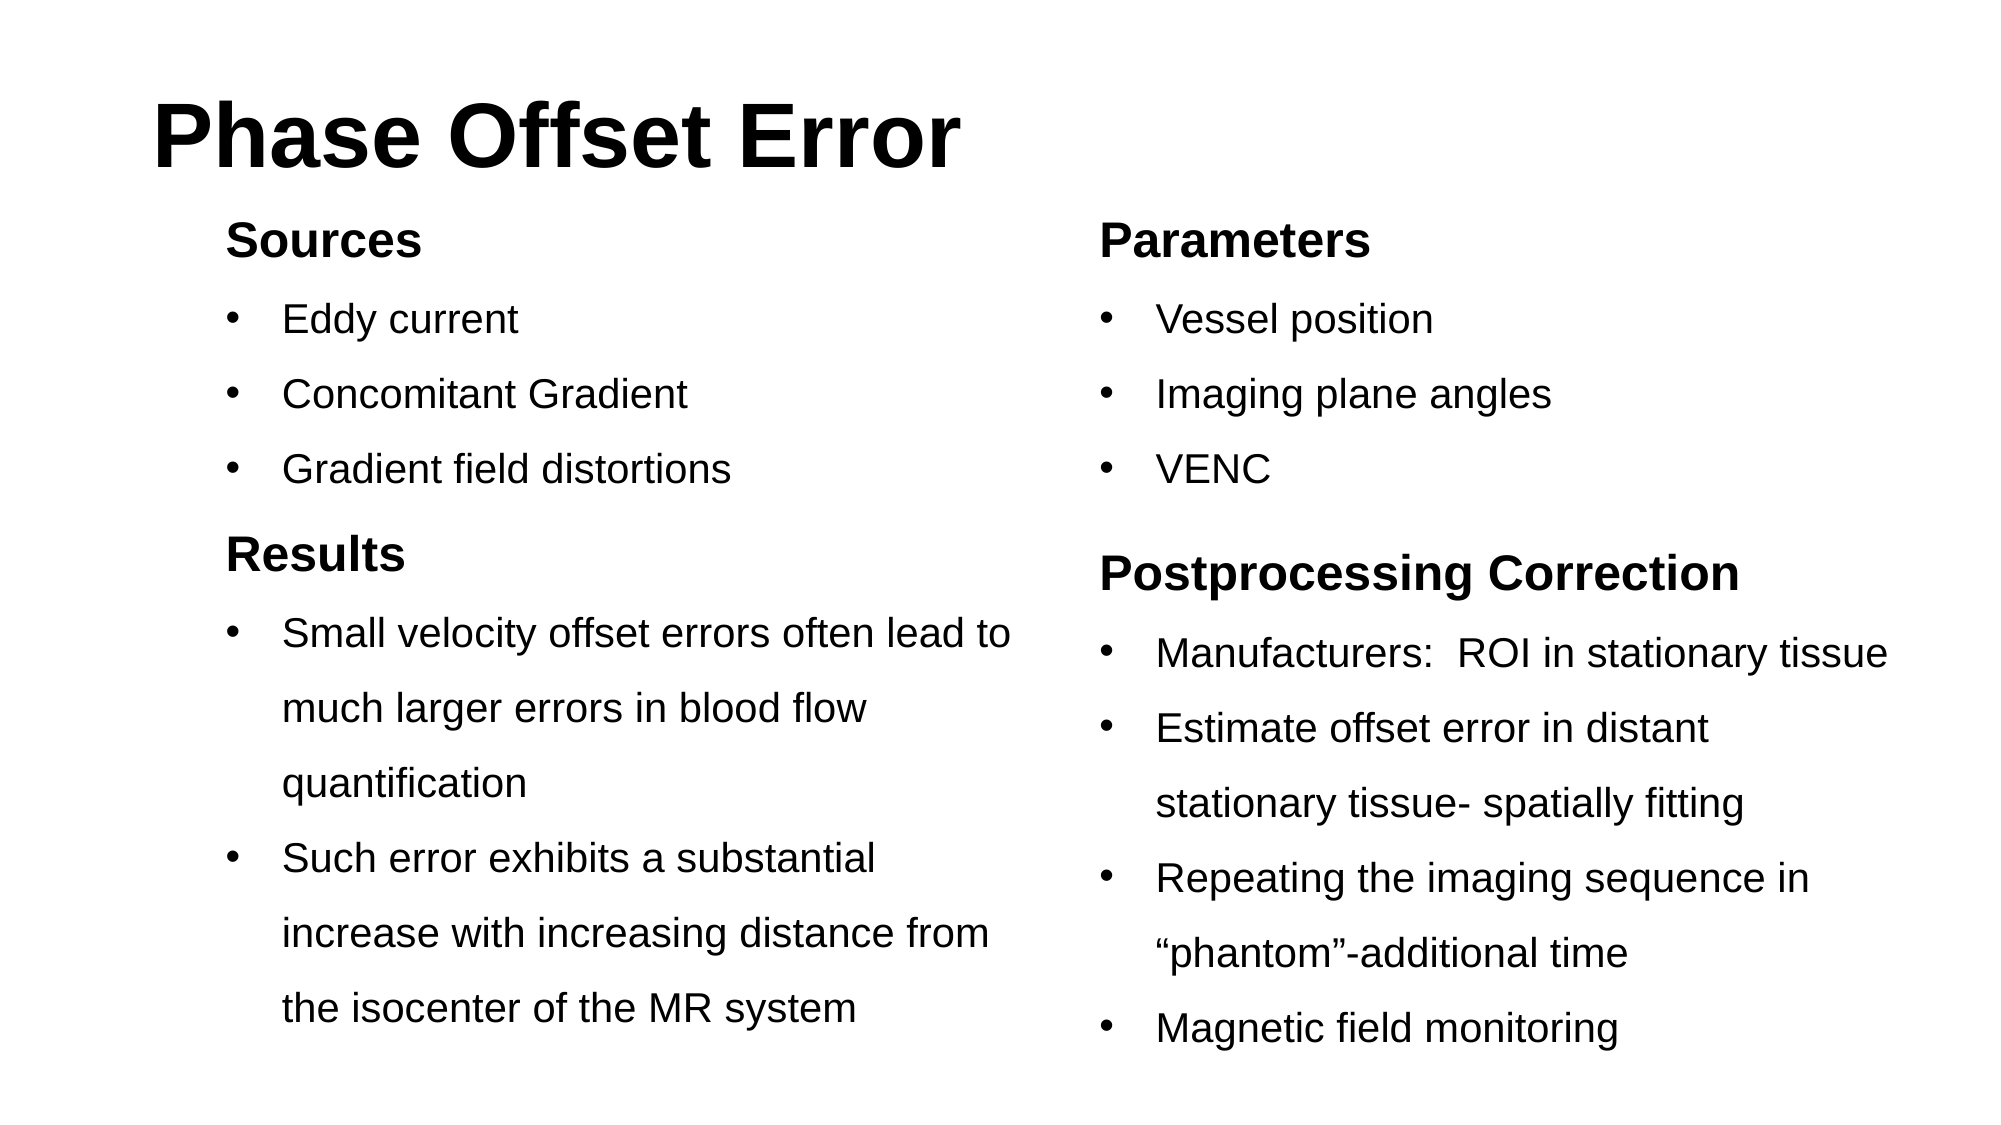

# Phase Offset Error
Sources
Eddy current
Concomitant Gradient
Gradient field distortions

Parameters
Vessel position
Imaging plane angles
VENC
Results
Small velocity offset errors often lead to much larger errors in blood flow quantification
Such error exhibits a substantial increase with increasing distance from the isocenter of the MR system
Postprocessing Correction
Manufacturers:  ROI in stationary tissue
Estimate offset error in distant stationary tissue- spatially fitting
Repeating the imaging sequence in “phantom”-additional time
Magnetic field monitoring